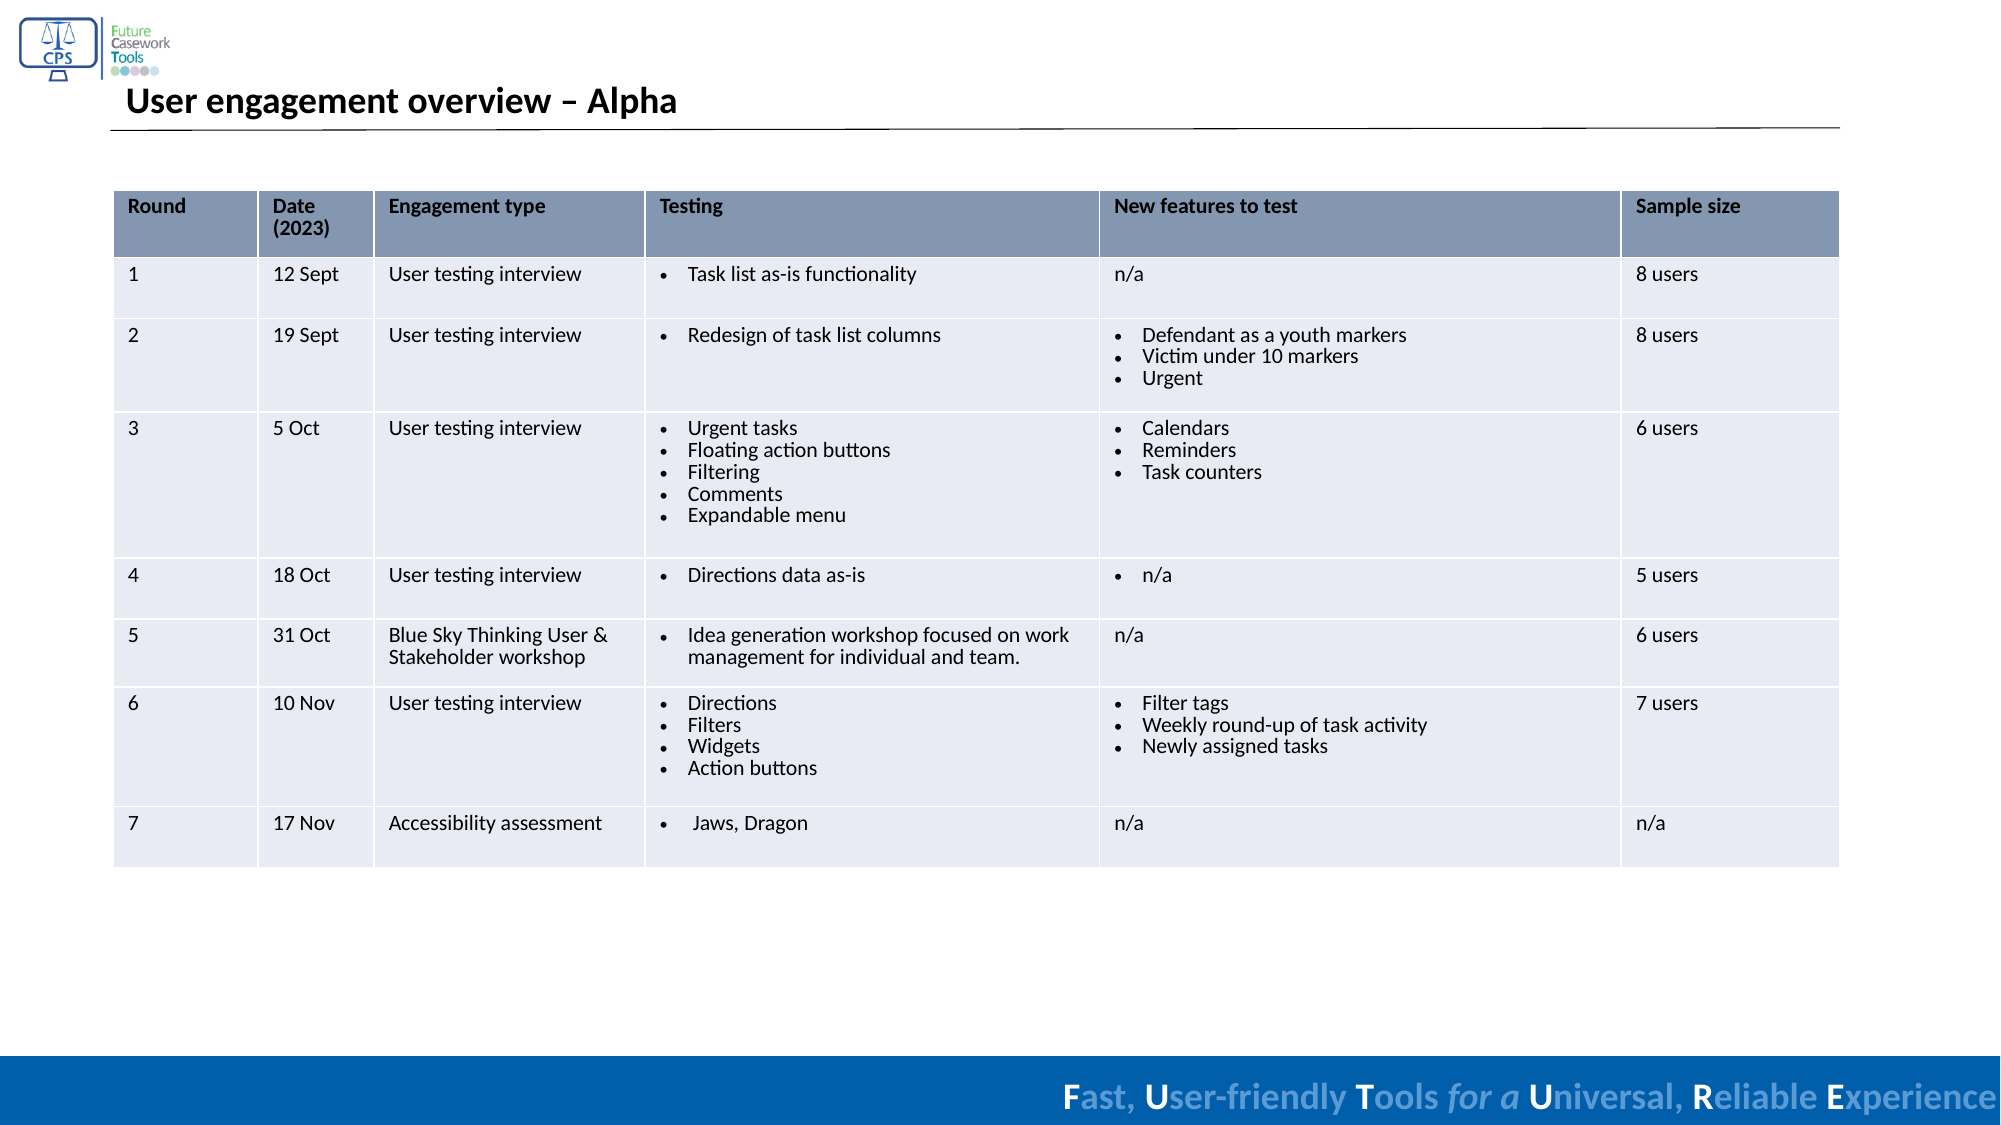

User engagement overview – Alpha
| Round | Date (2023) | Engagement type | Testing | New features to test | Sample size |
| --- | --- | --- | --- | --- | --- |
| 1 | 12 Sept | User testing interview | Task list as-is functionality | n/a | 8 users |
| 2 | 19 Sept | User testing interview | Redesign of task list columns | Defendant as a youth markers Victim under 10 markers Urgent | 8 users |
| 3 | 5 Oct | User testing interview | Urgent tasks Floating action buttons Filtering  Comments Expandable menu | Calendars Reminders Task counters | 6 users |
| 4 | 18 Oct | User testing interview | Directions data as-is | n/a | 5 users |
| 5 | 31 Oct | Blue Sky Thinking User & Stakeholder workshop | Idea generation workshop focused on work management for individual and team. | n/a | 6 users |
| 6 | 10 Nov | User testing interview | Directions Filters Widgets Action buttons | Filter tags Weekly round-up of task activity Newly assigned tasks | 7 users |
| 7 | 17 Nov | Accessibility assessment | Jaws, Dragon | n/a | n/a |